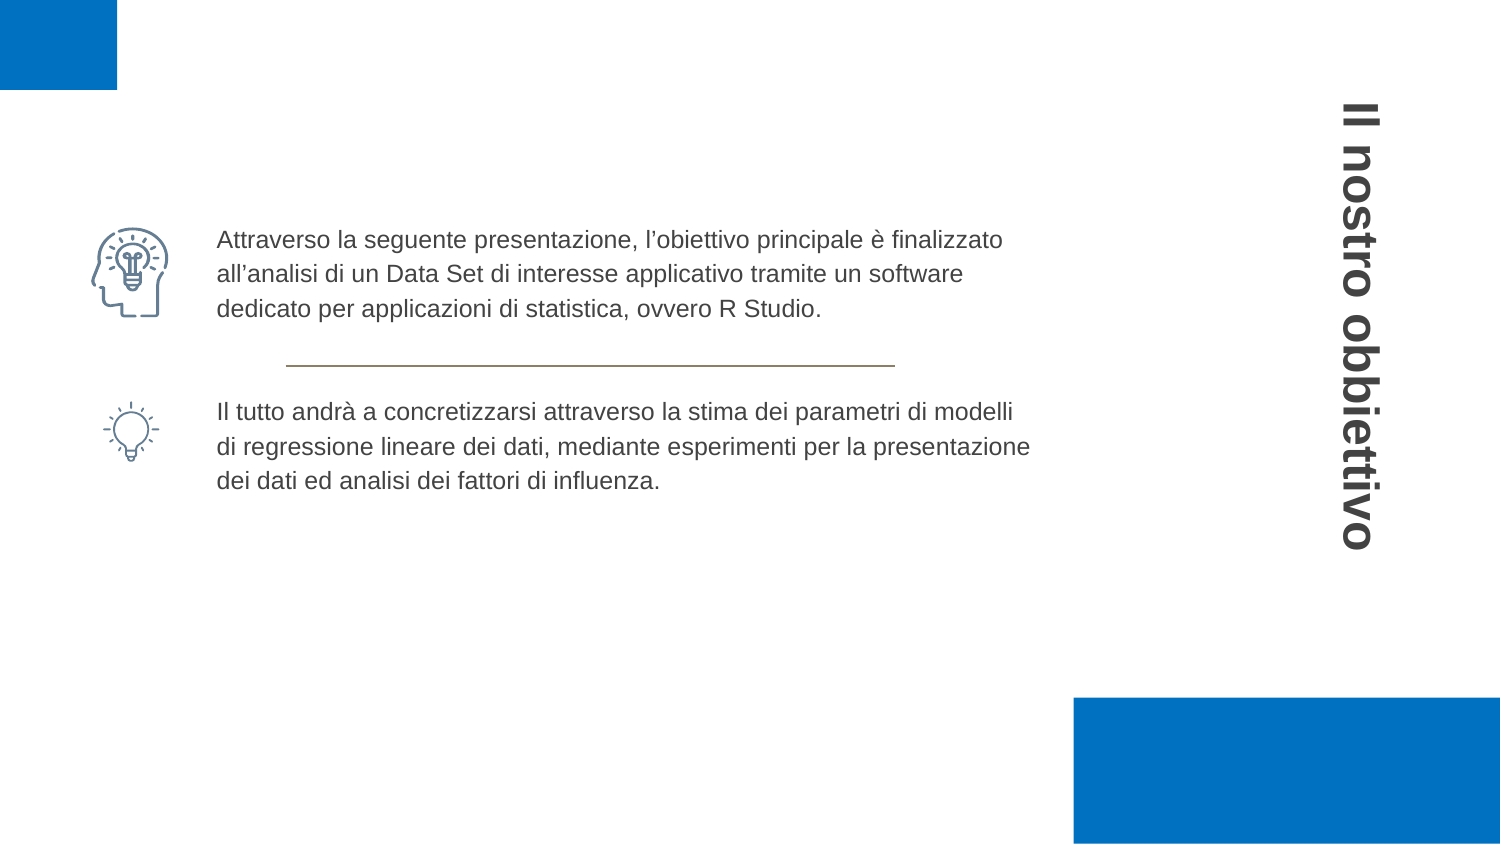

Attraverso la seguente presentazione, l’obiettivo principale è finalizzato all’analisi di un Data Set di interesse applicativo tramite un software dedicato per applicazioni di statistica, ovvero R Studio.

Il tutto andrà a concretizzarsi attraverso la stima dei parametri di modelli di regressione lineare dei dati, mediante esperimenti per la presentazione dei dati ed analisi dei fattori di influenza.

# Il nostro obbiettivo